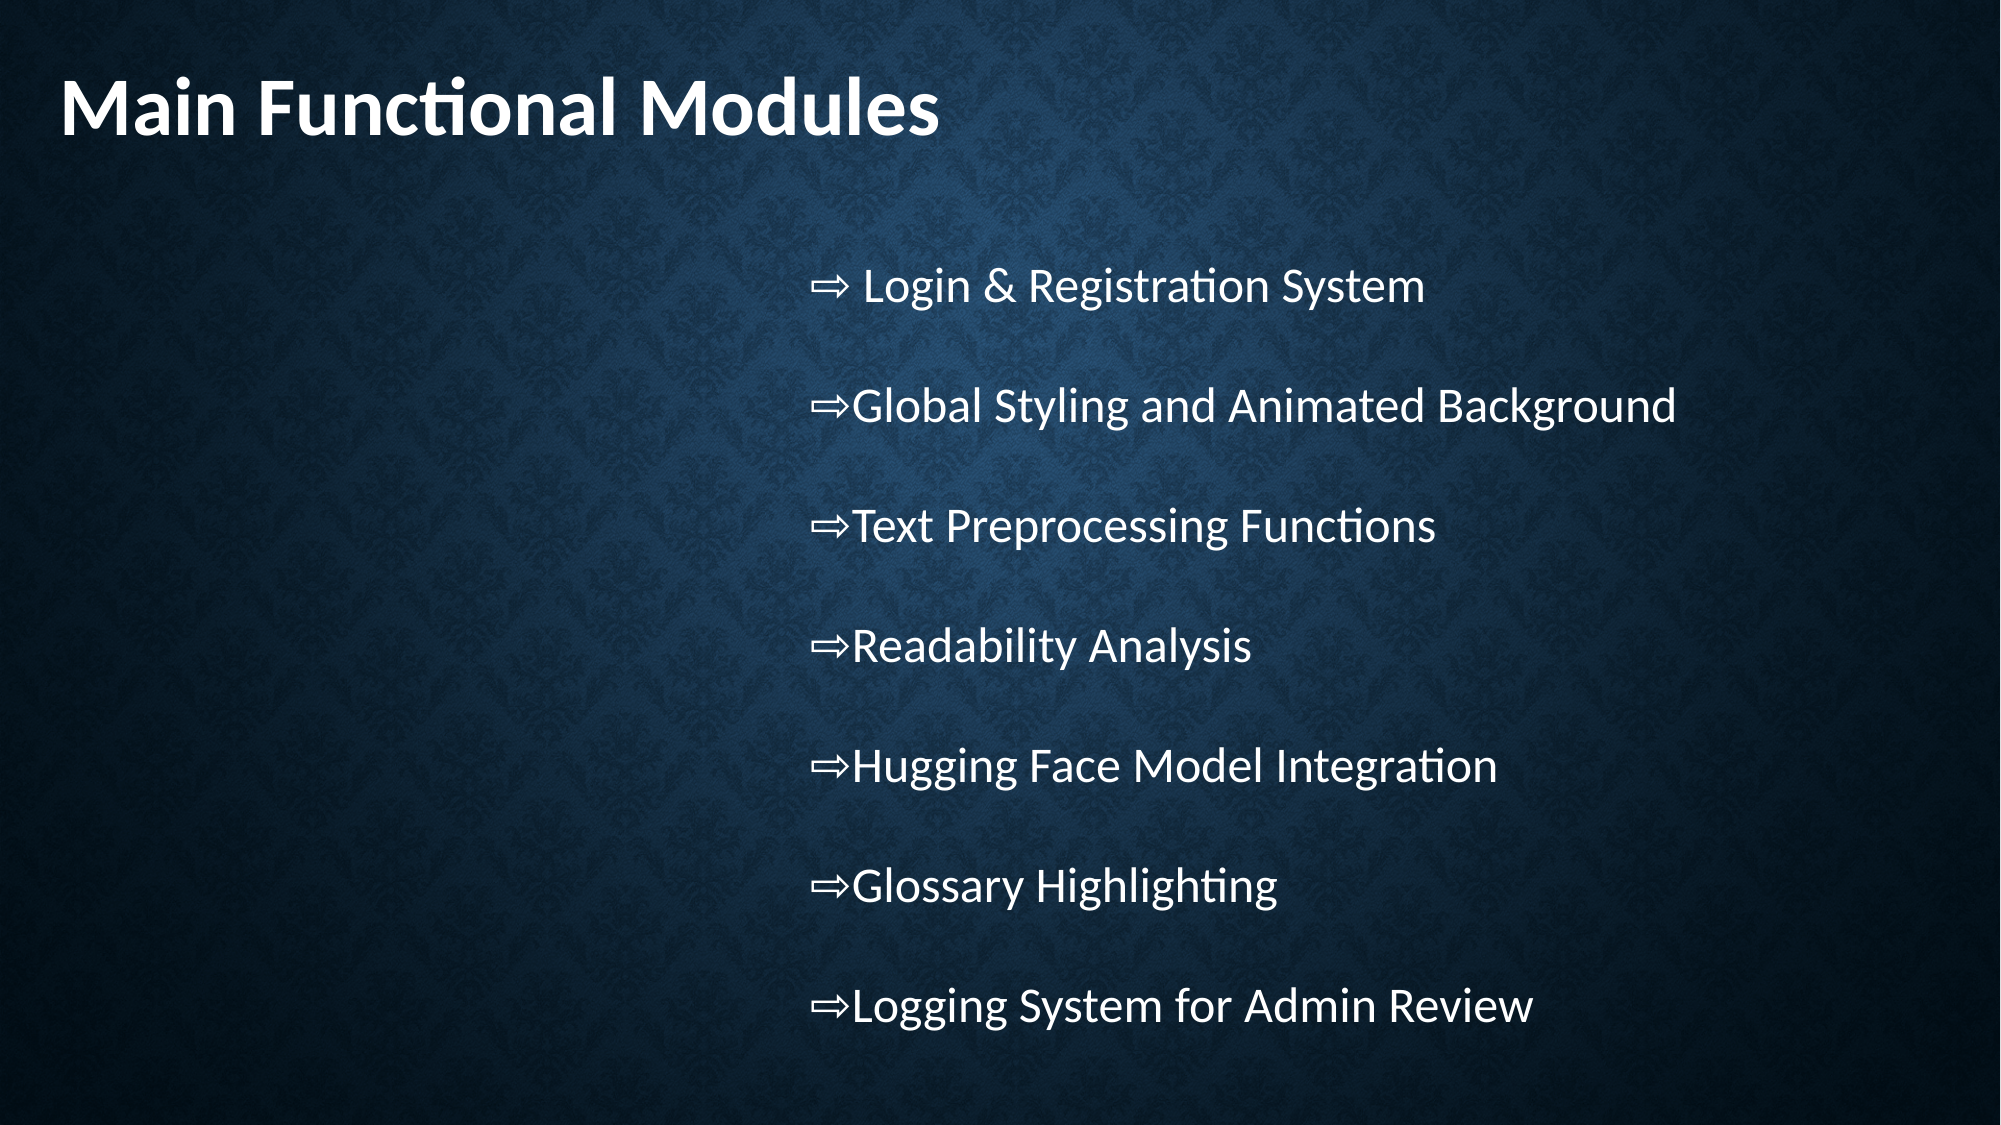

Main Functional Modules

					⇨ Login & Registration System

					⇨Global Styling and Animated Background

					⇨Text Preprocessing Functions

					⇨Readability Analysis

					⇨Hugging Face Model Integration

					⇨Glossary Highlighting

					⇨Logging System for Admin Review